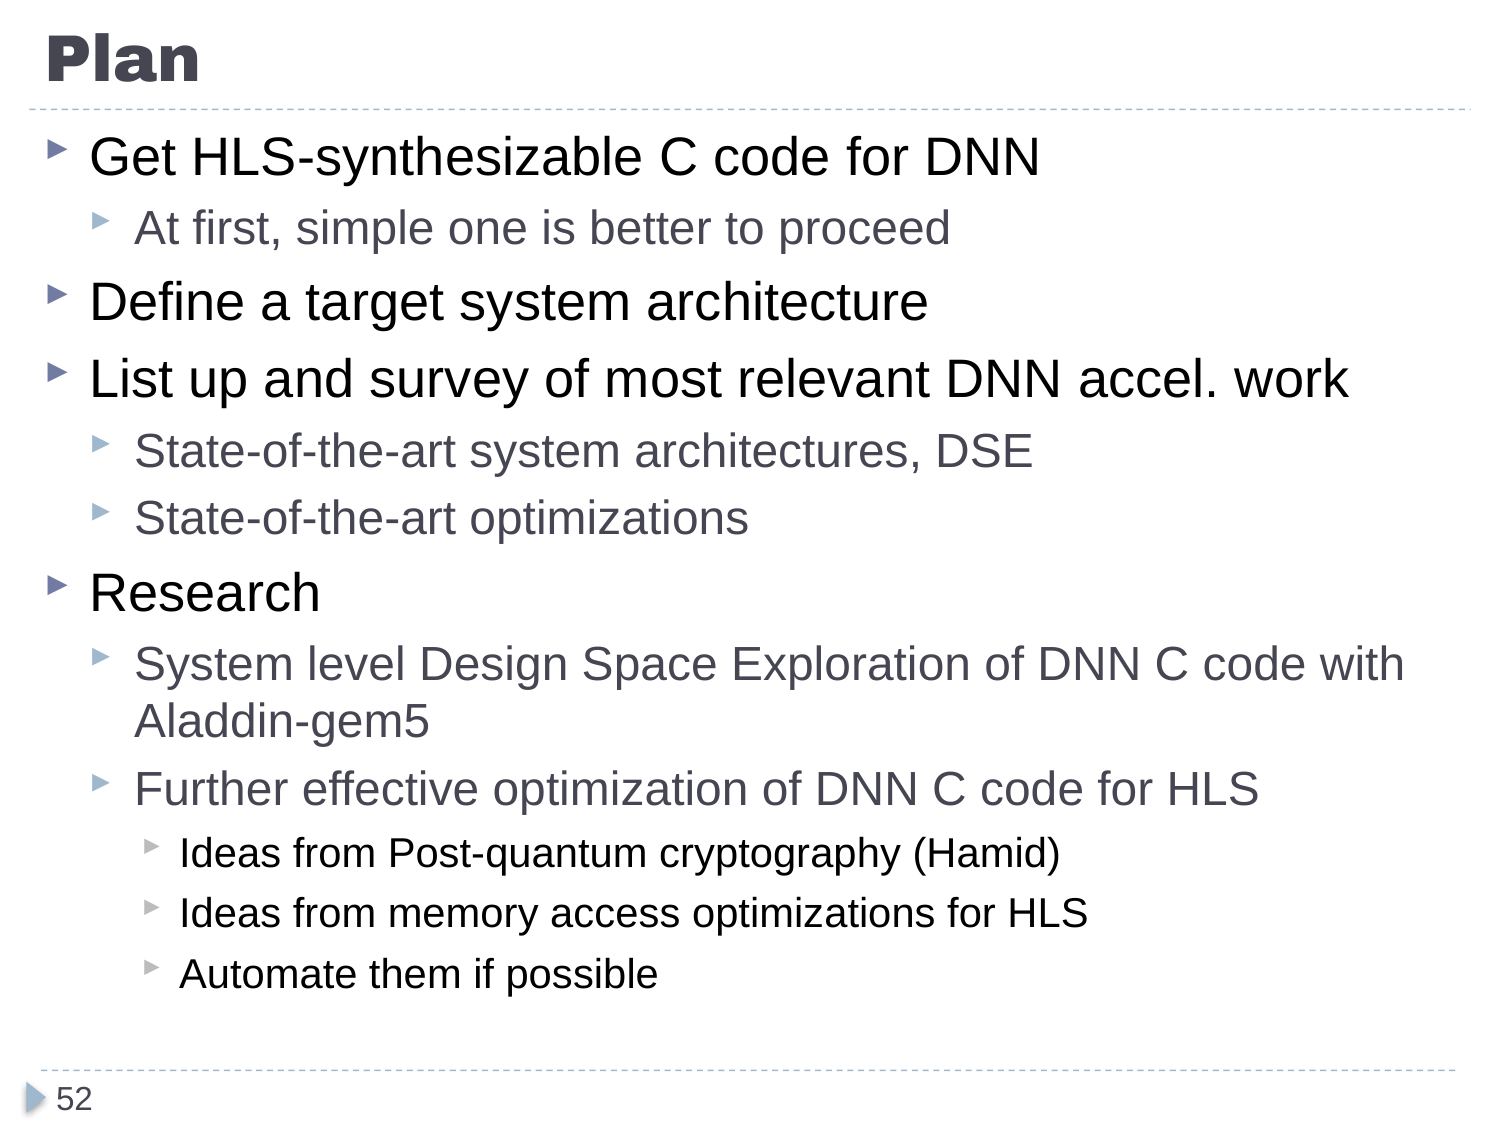

# Plan
Get HLS-synthesizable C code for DNN
At first, simple one is better to proceed
Define a target system architecture
List up and survey of most relevant DNN accel. work
State-of-the-art system architectures, DSE
State-of-the-art optimizations
Research
System level Design Space Exploration of DNN C code with Aladdin-gem5
Further effective optimization of DNN C code for HLS
Ideas from Post-quantum cryptography (Hamid)
Ideas from memory access optimizations for HLS
Automate them if possible
52